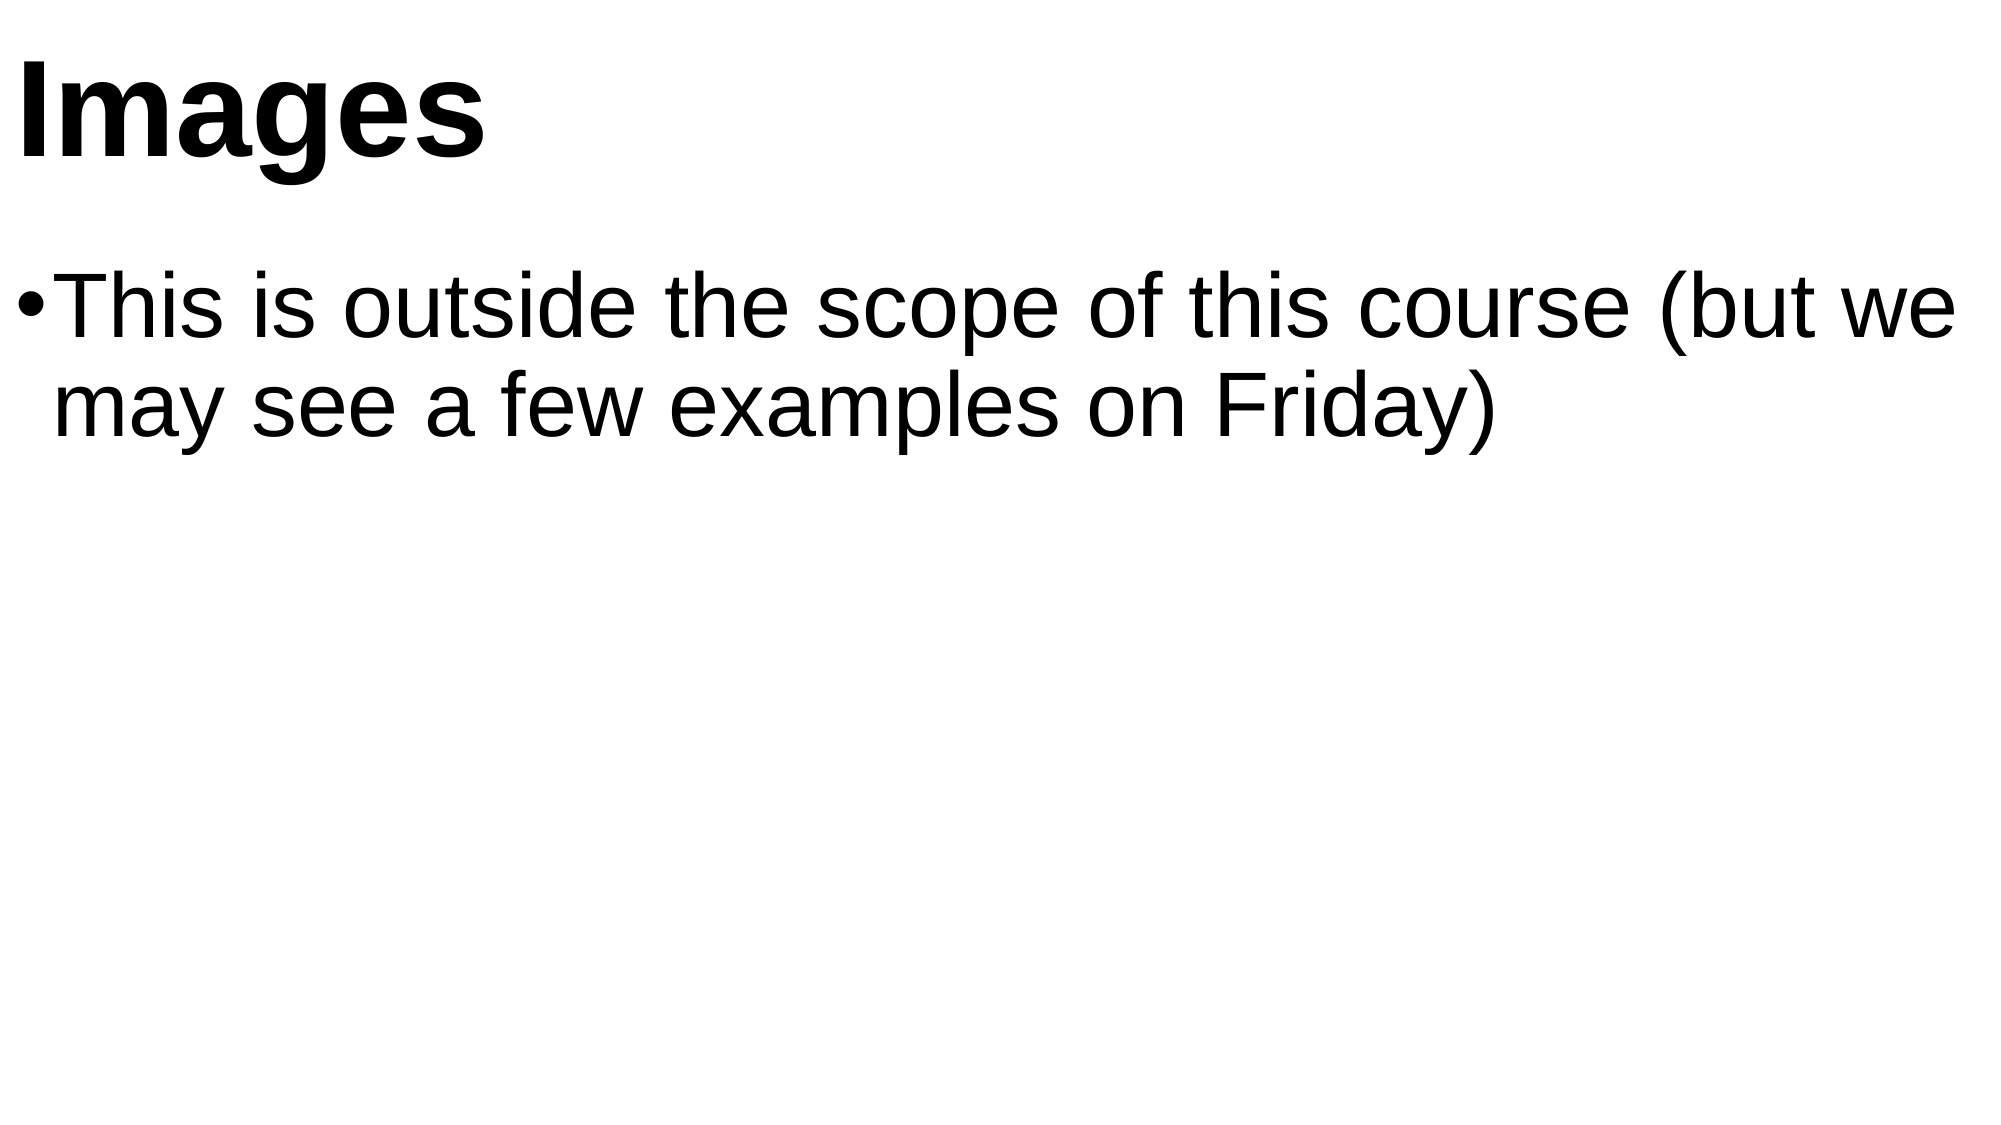

# Images
This is outside the scope of this course (but we may see a few examples on Friday)